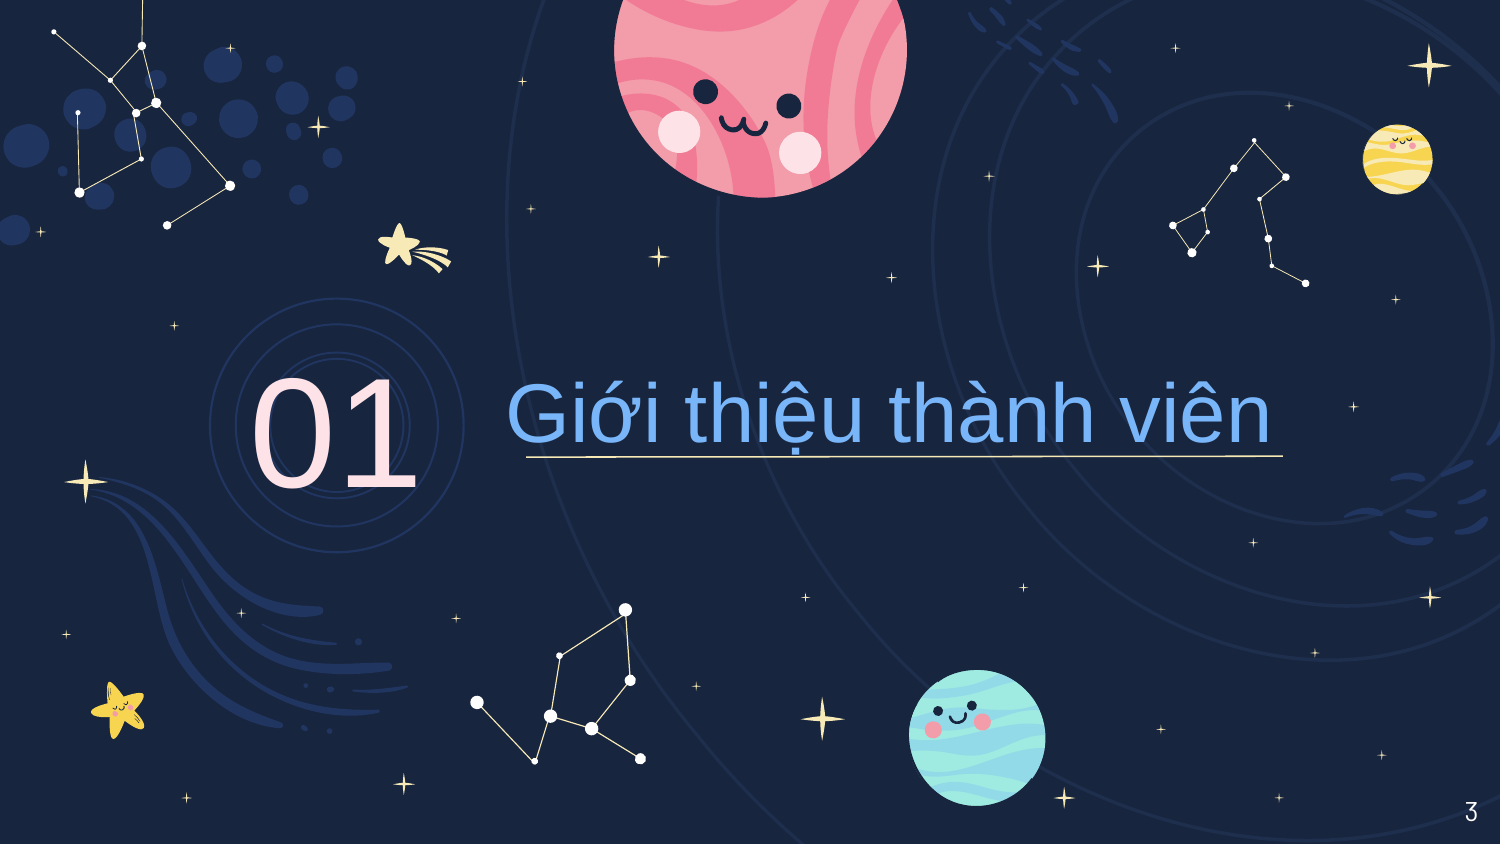

# Giới thiệu thành viên
01

3